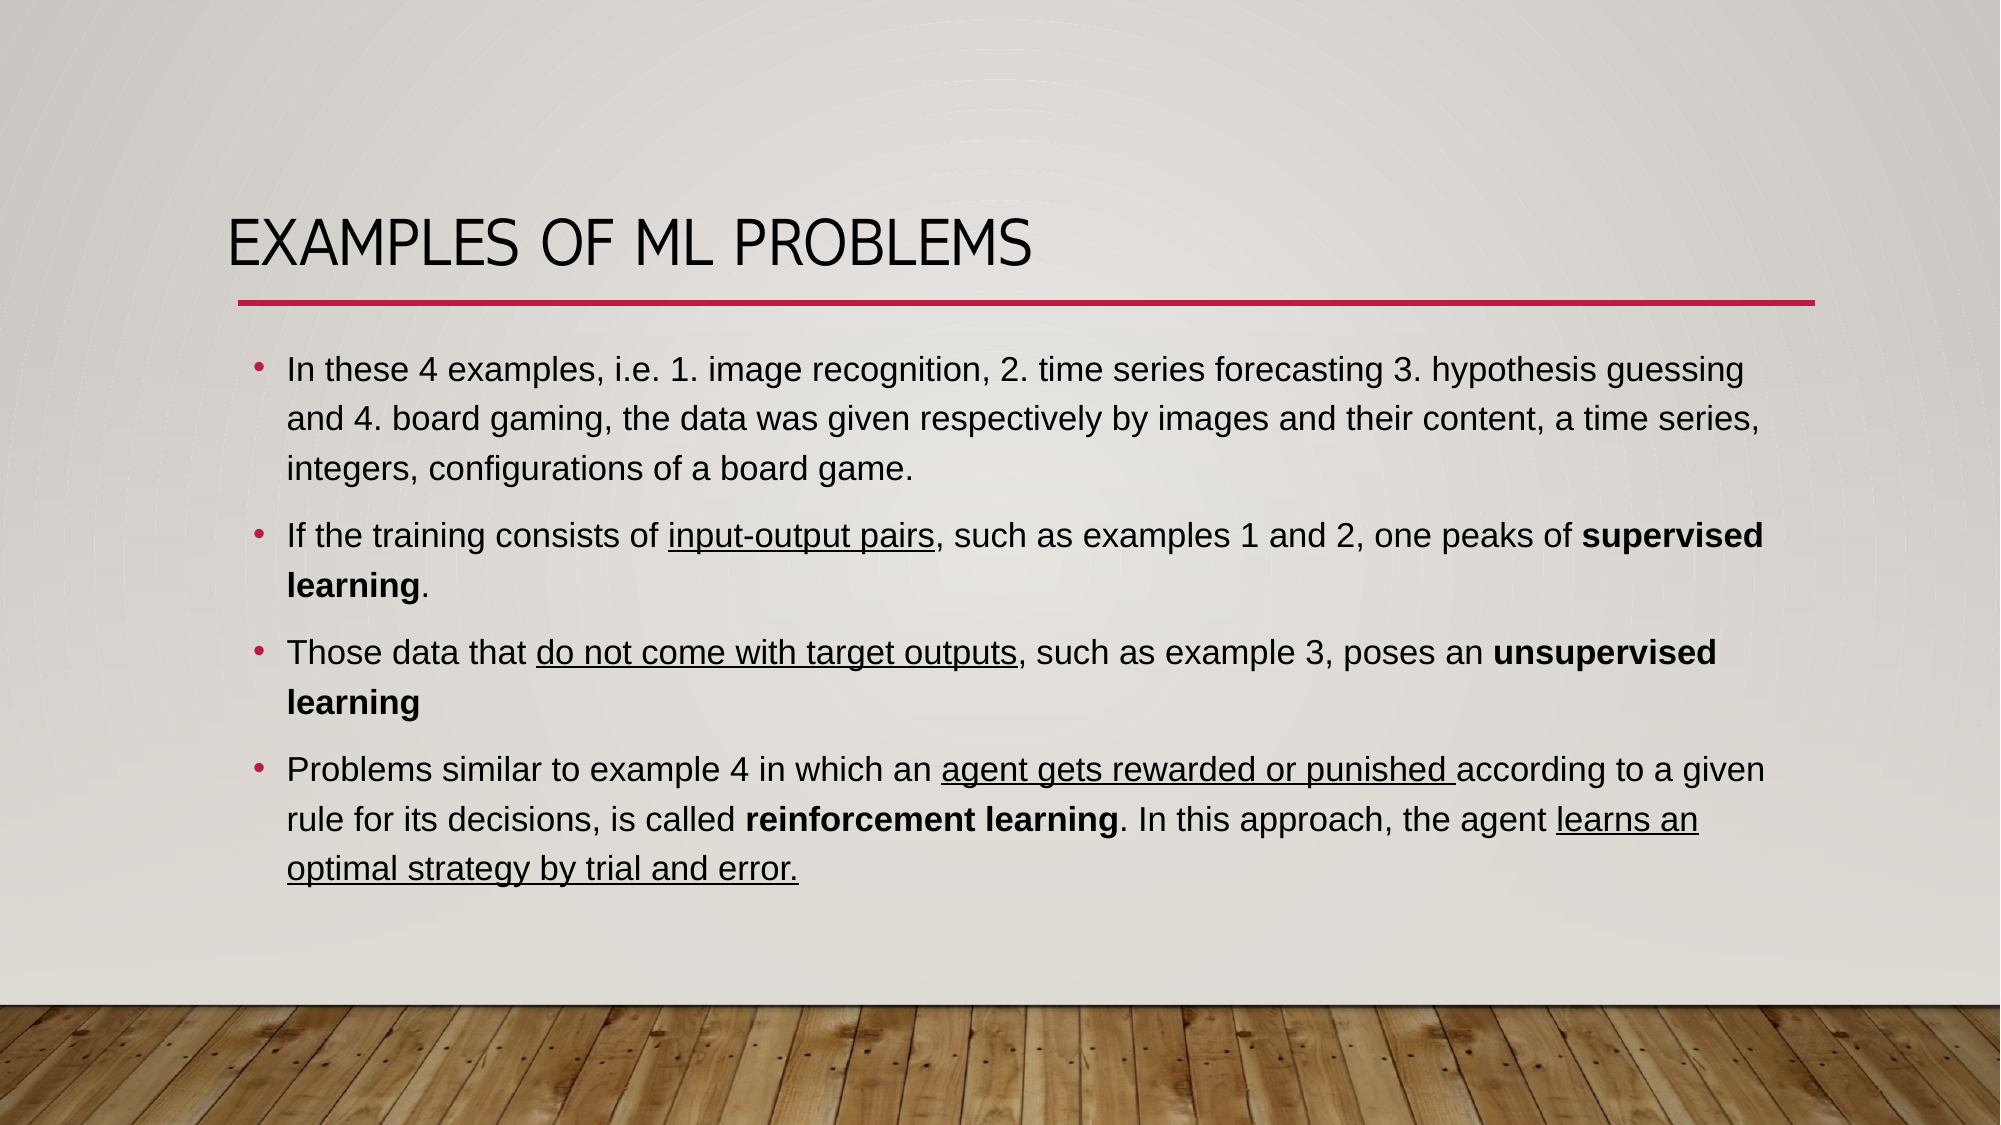

Examples of ML problems
In these 4 examples, i.e. 1. image recognition, 2. time series forecasting 3. hypothesis guessing and 4. board gaming, the data was given respectively by images and their content, a time series, integers, configurations of a board game.
If the training consists of input-output pairs, such as examples 1 and 2, one peaks of supervised learning.
Those data that do not come with target outputs, such as example 3, poses an unsupervised learning
Problems similar to example 4 in which an agent gets rewarded or punished according to a given rule for its decisions, is called reinforcement learning. In this approach, the agent learns an optimal strategy by trial and error.